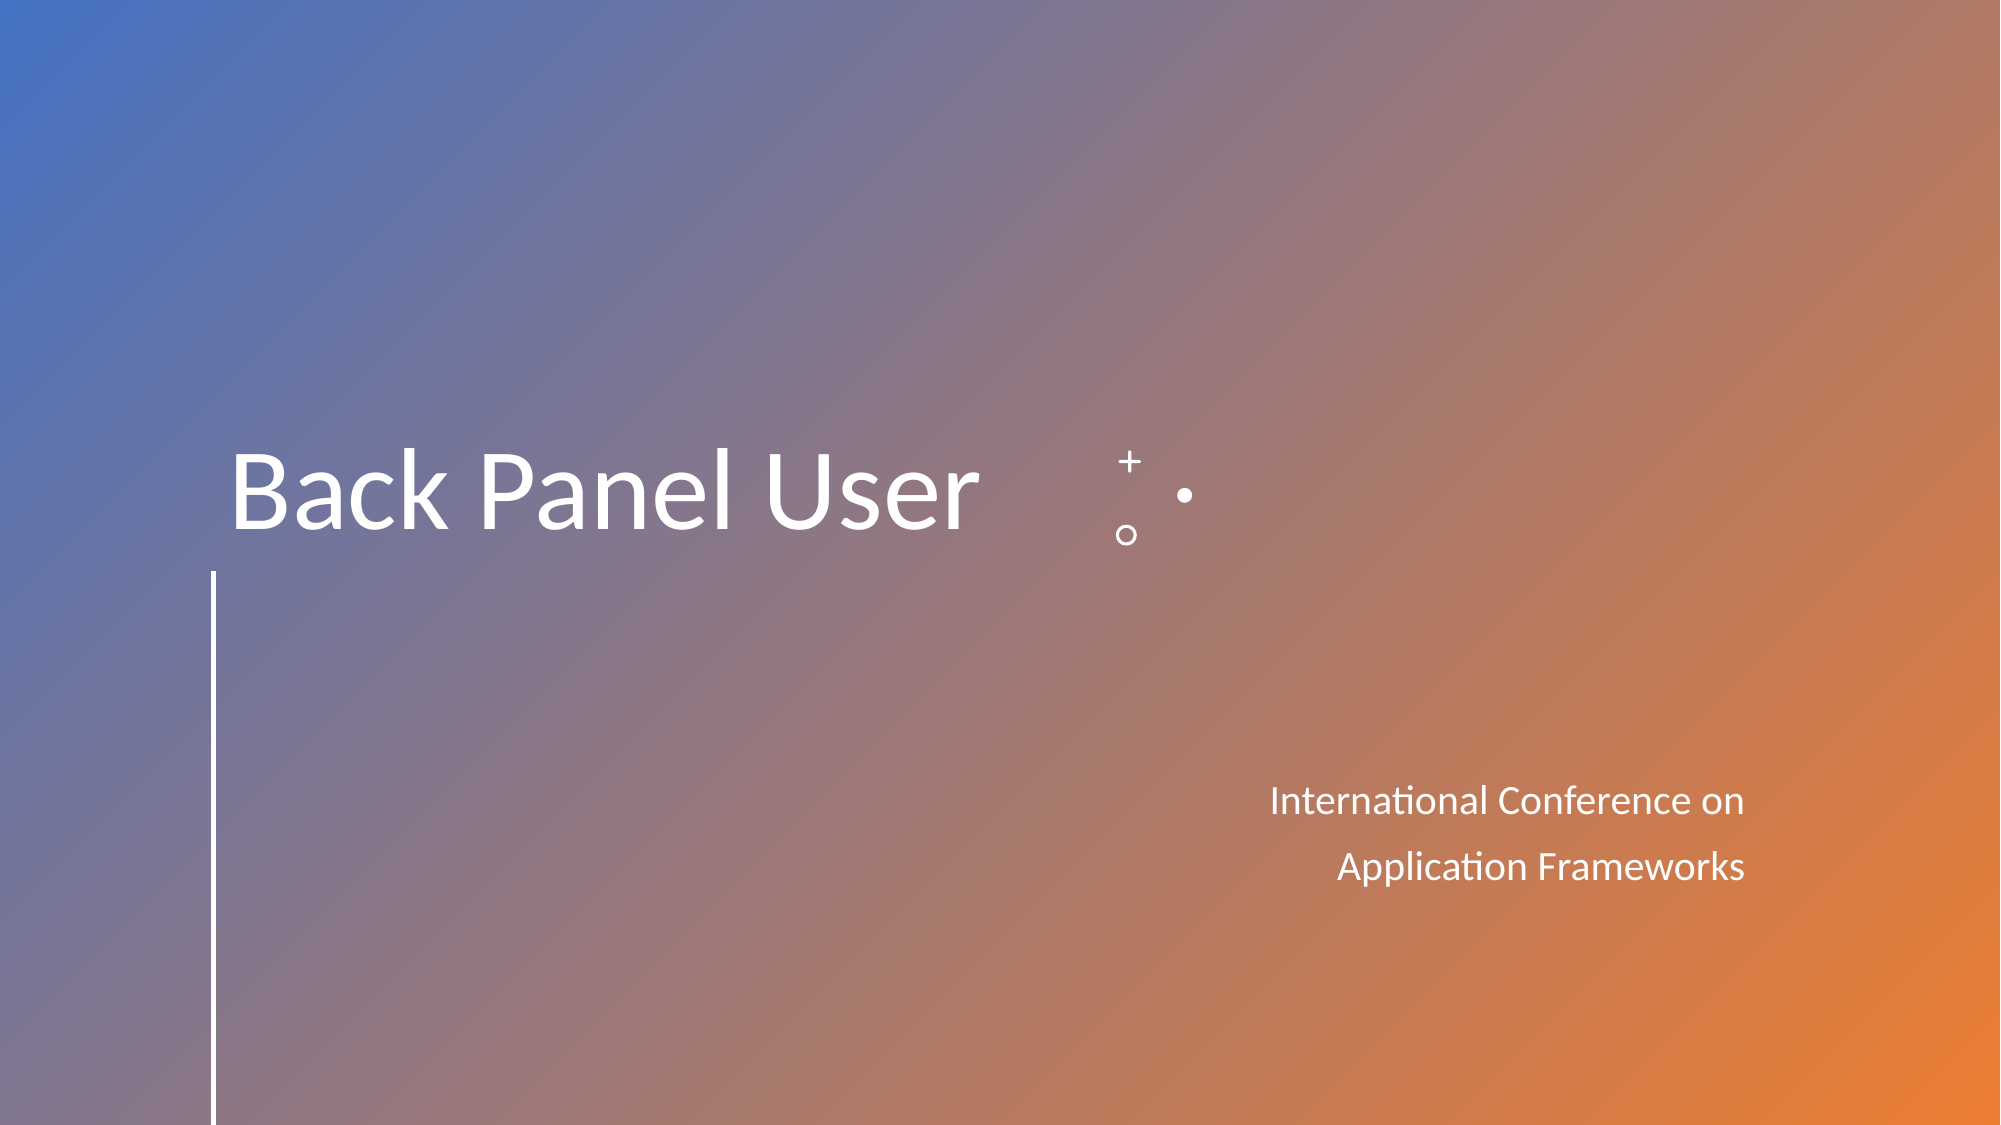

# Back Panel User

International Conference on
Application Frameworks